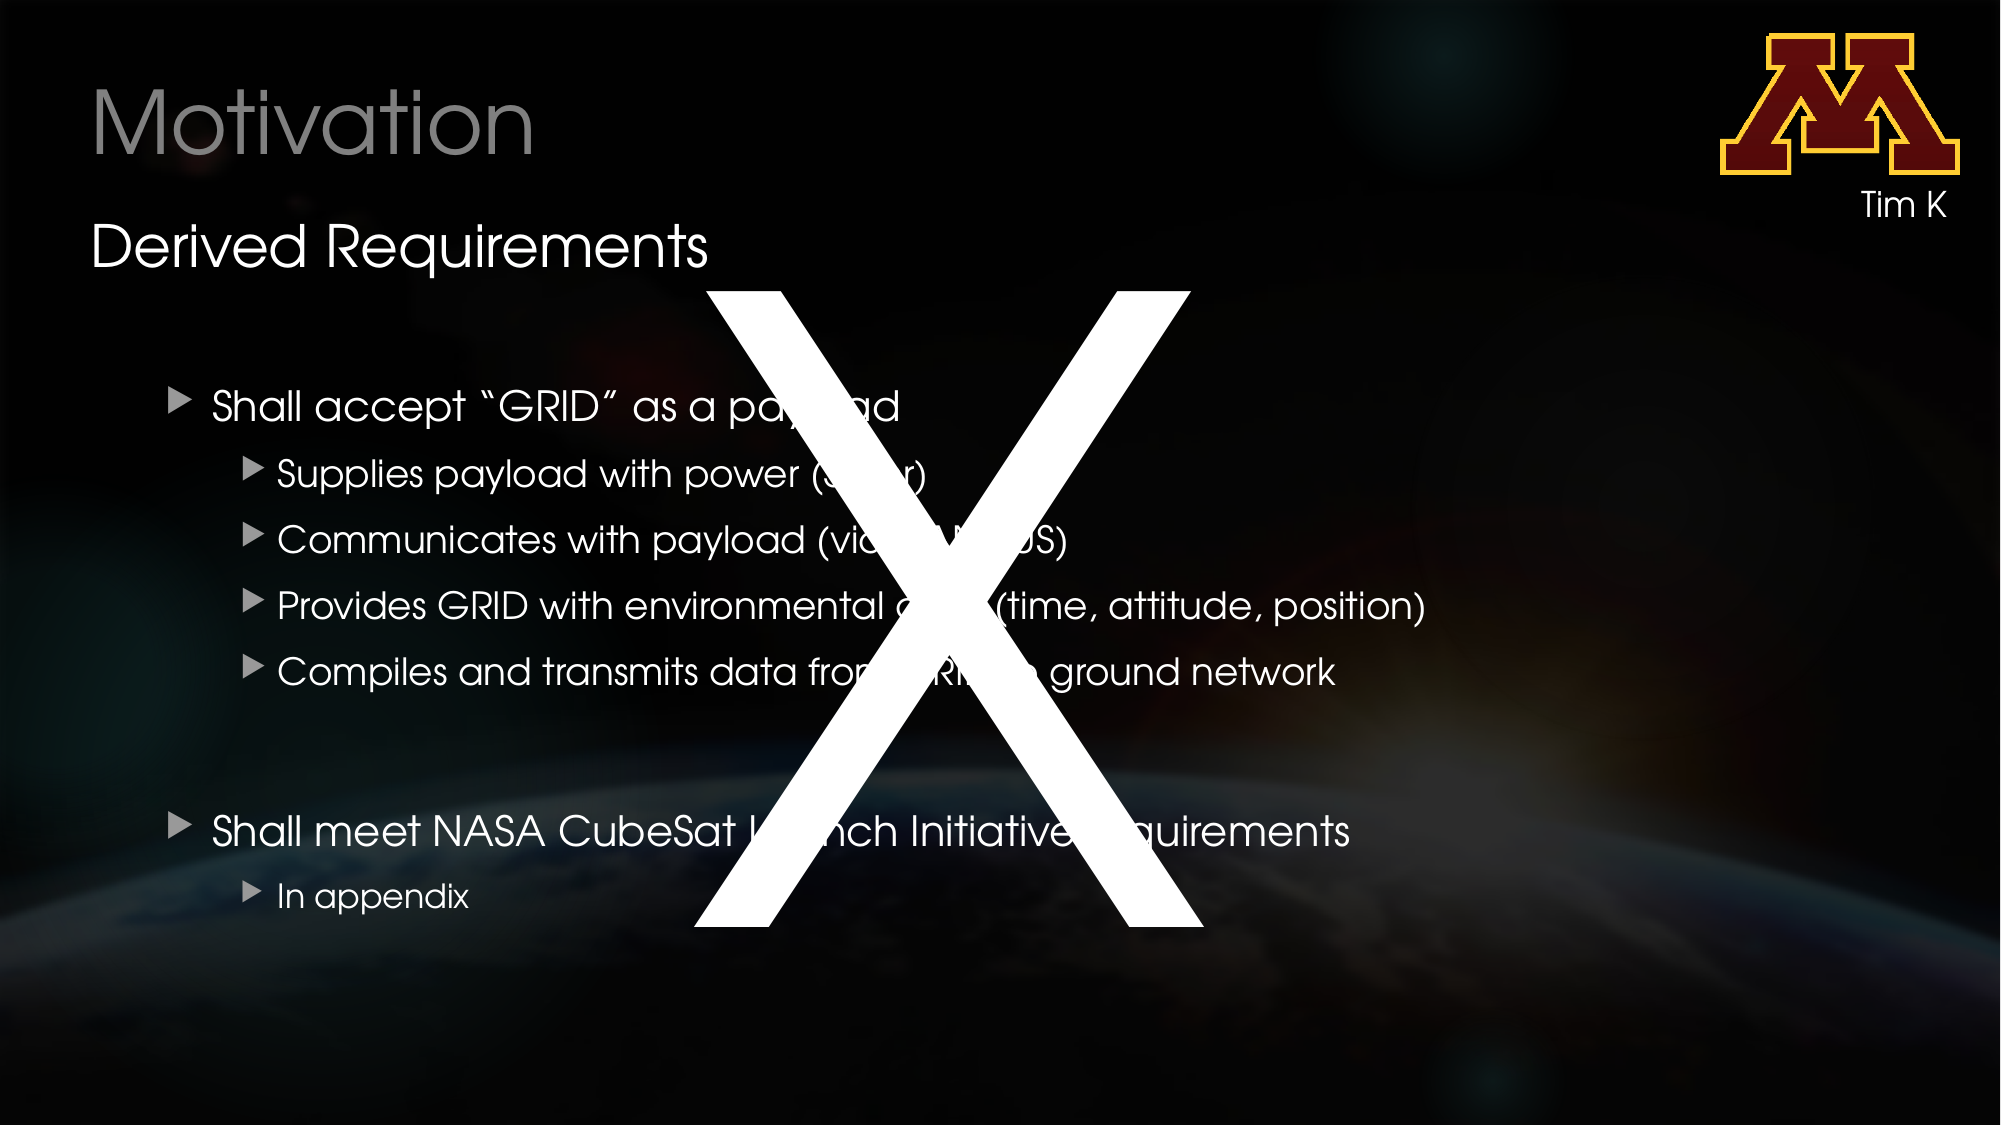

# Motivation
X
Tim K
Derived Requirements

Shall accept “GRID” as a payload
Supplies payload with power (5Whr)
Communicates with payload (via CAN BUS)
Provides GRID with environmental data (time, attitude, position)
Compiles and transmits data from GRID to ground network

Shall meet NASA CubeSat Launch Initiative requirements
In appendix